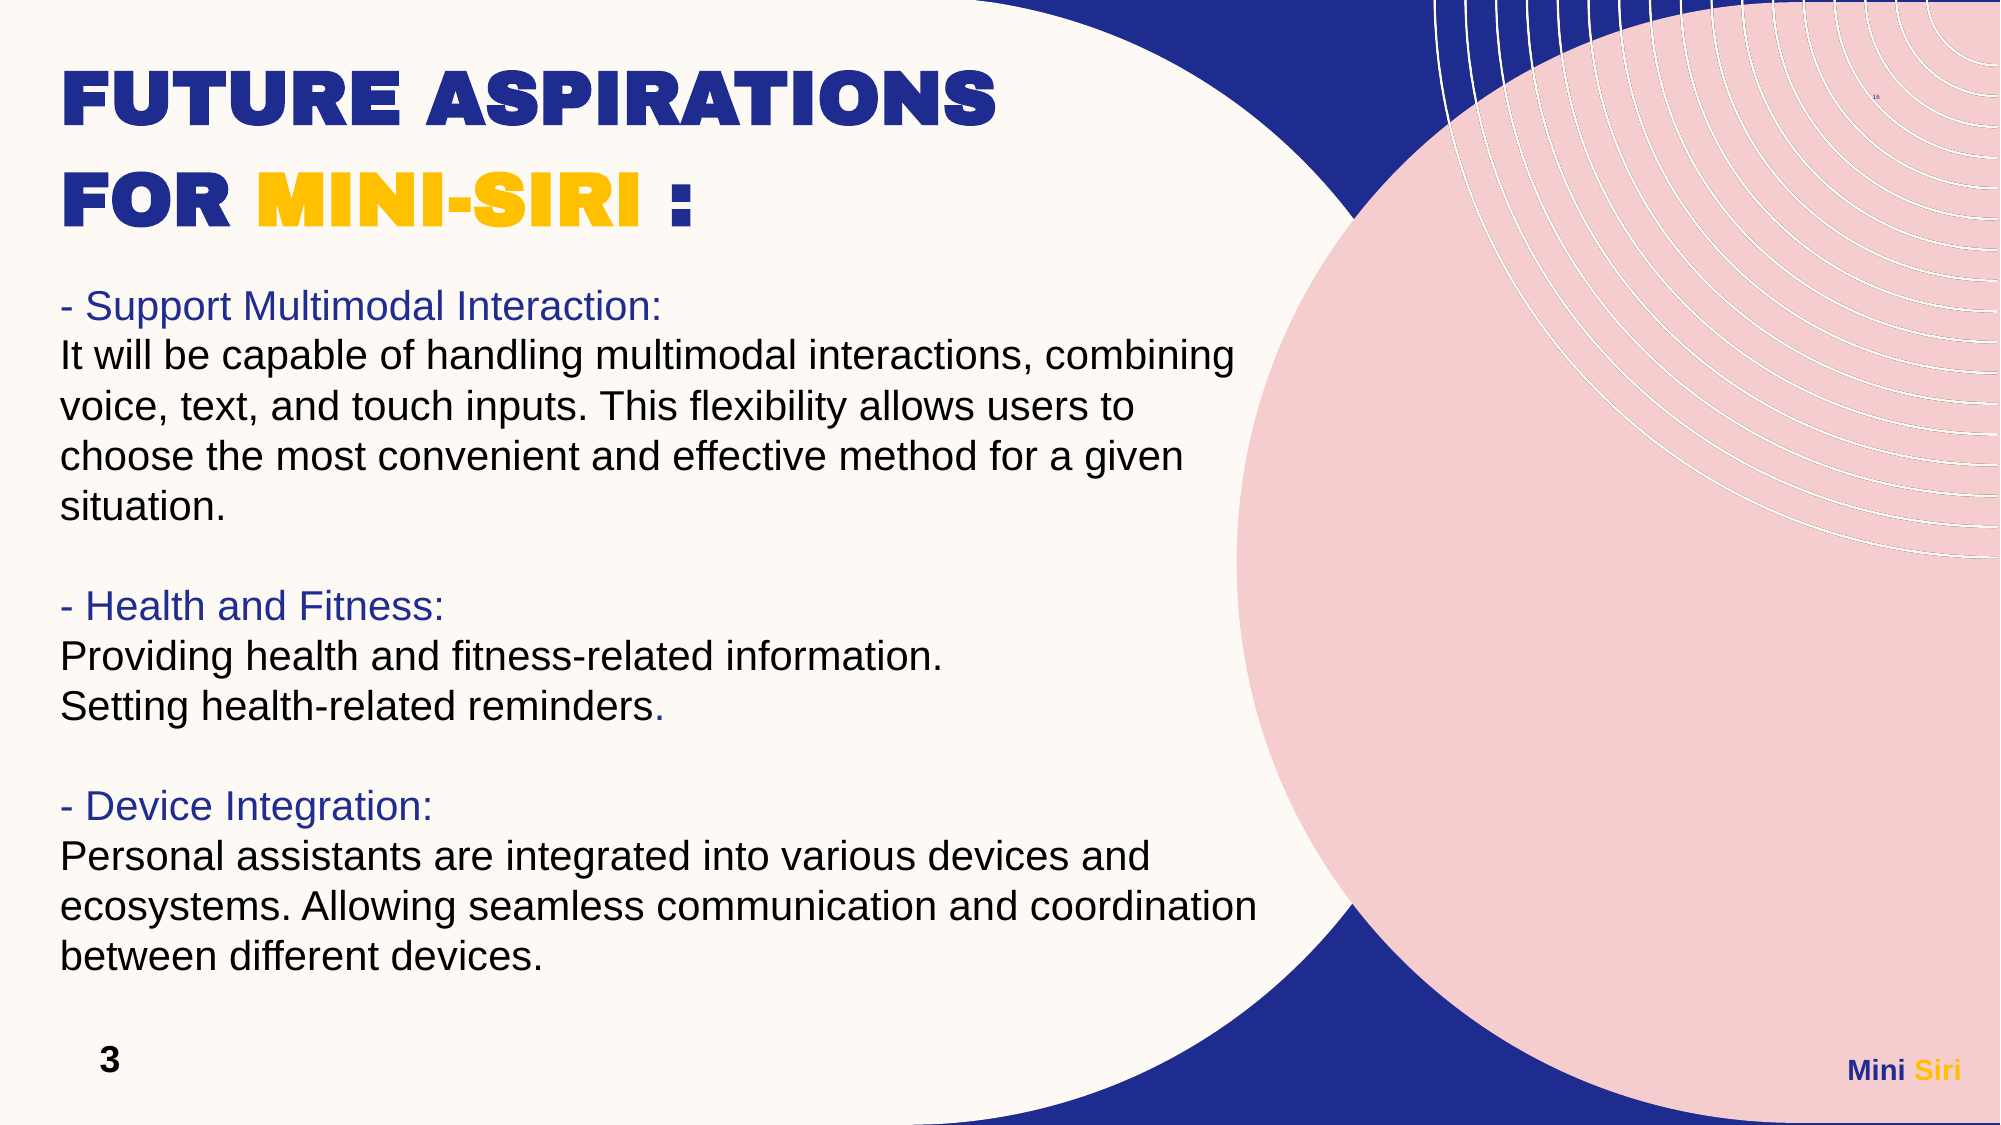

16
Future aspirations
for mini-siri :
- Support Multimodal Interaction:
It will be capable of handling multimodal interactions, combining voice, text, and touch inputs. This flexibility allows users to choose the most convenient and effective method for a given situation.

- Health and Fitness:
Providing health and fitness-related information.
Setting health-related reminders.

- Device Integration:
Personal assistants are integrated into various devices and ecosystems. Allowing seamless communication and coordination between different devices.

3
Mini Siri